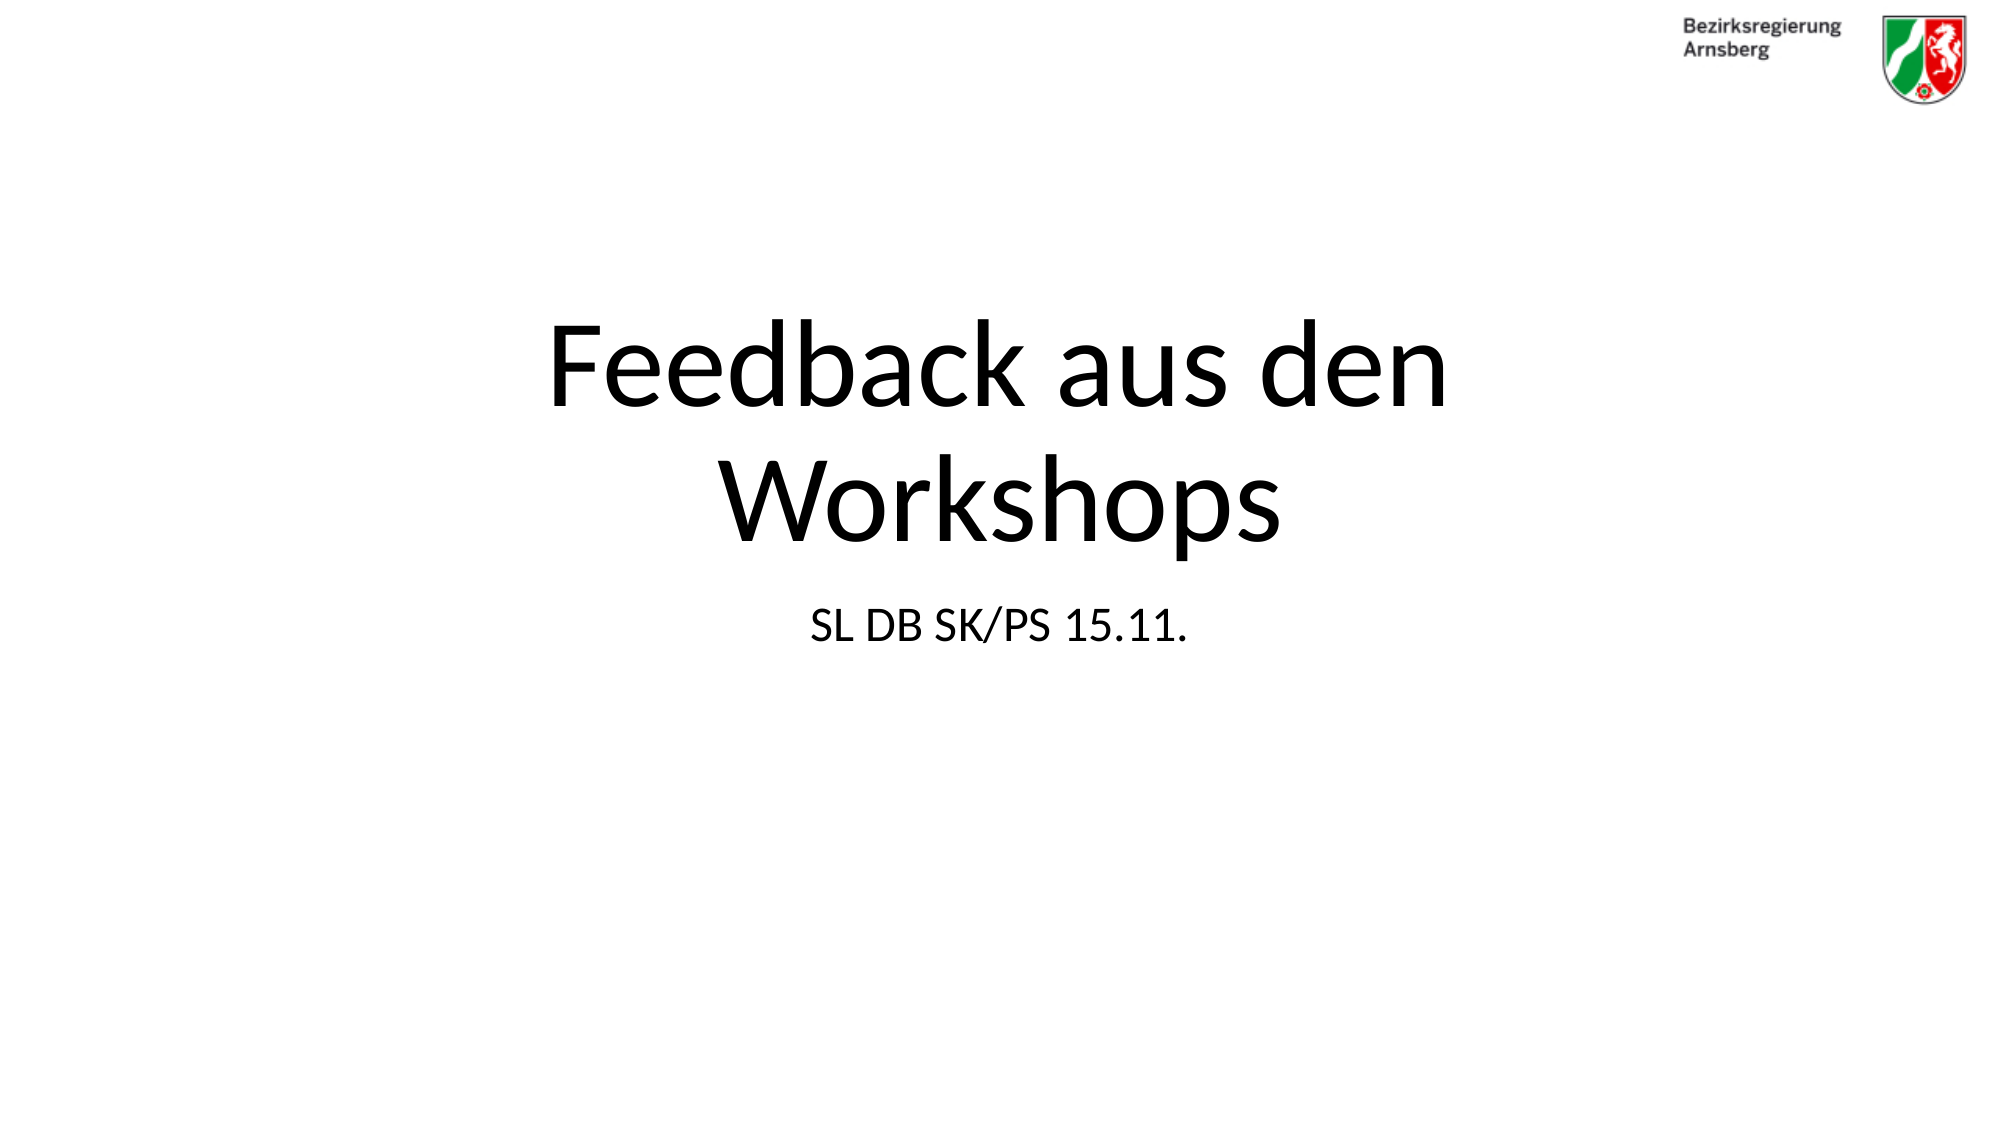

# Feedback aus den Workshops
SL DB SK/PS 15.11.